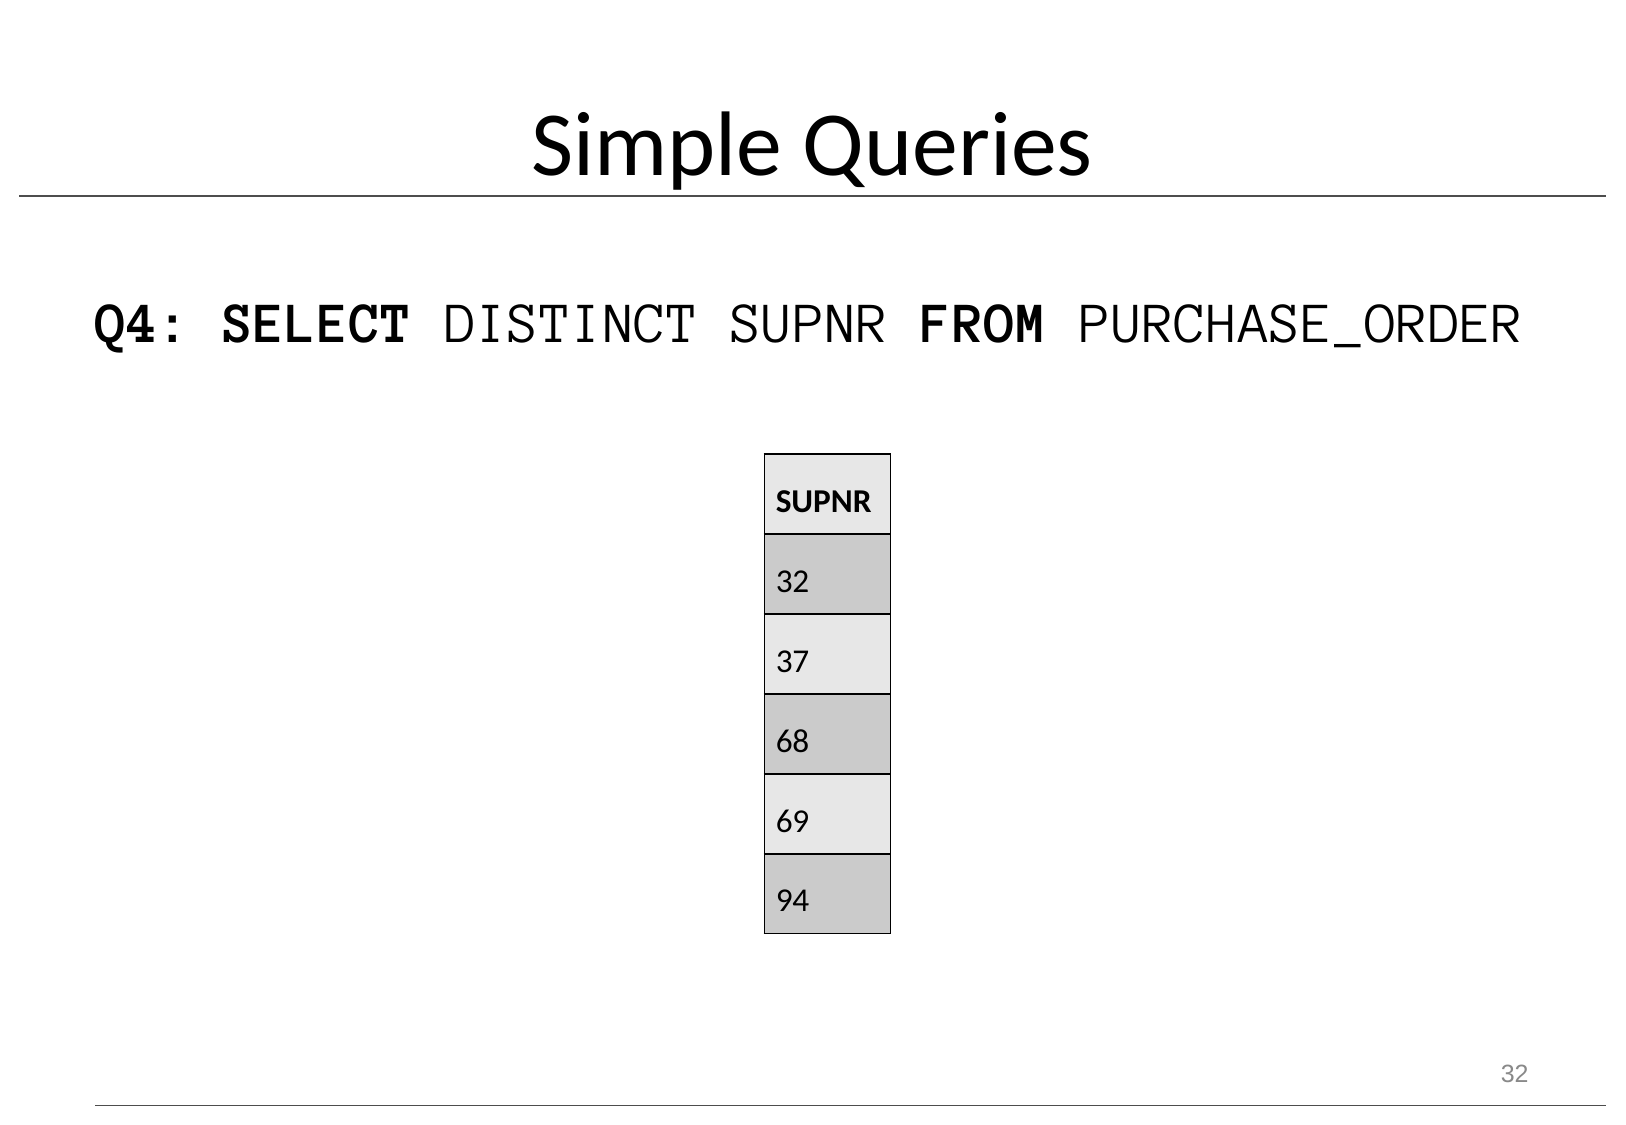

# Simple Queries
Q4: SELECT DISTINCT SUPNR FROM PURCHASE_ORDER

| SUPNR |
| --- |
| 32 |
| 37 |
| 68 |
| 69 |
| 94 |
32